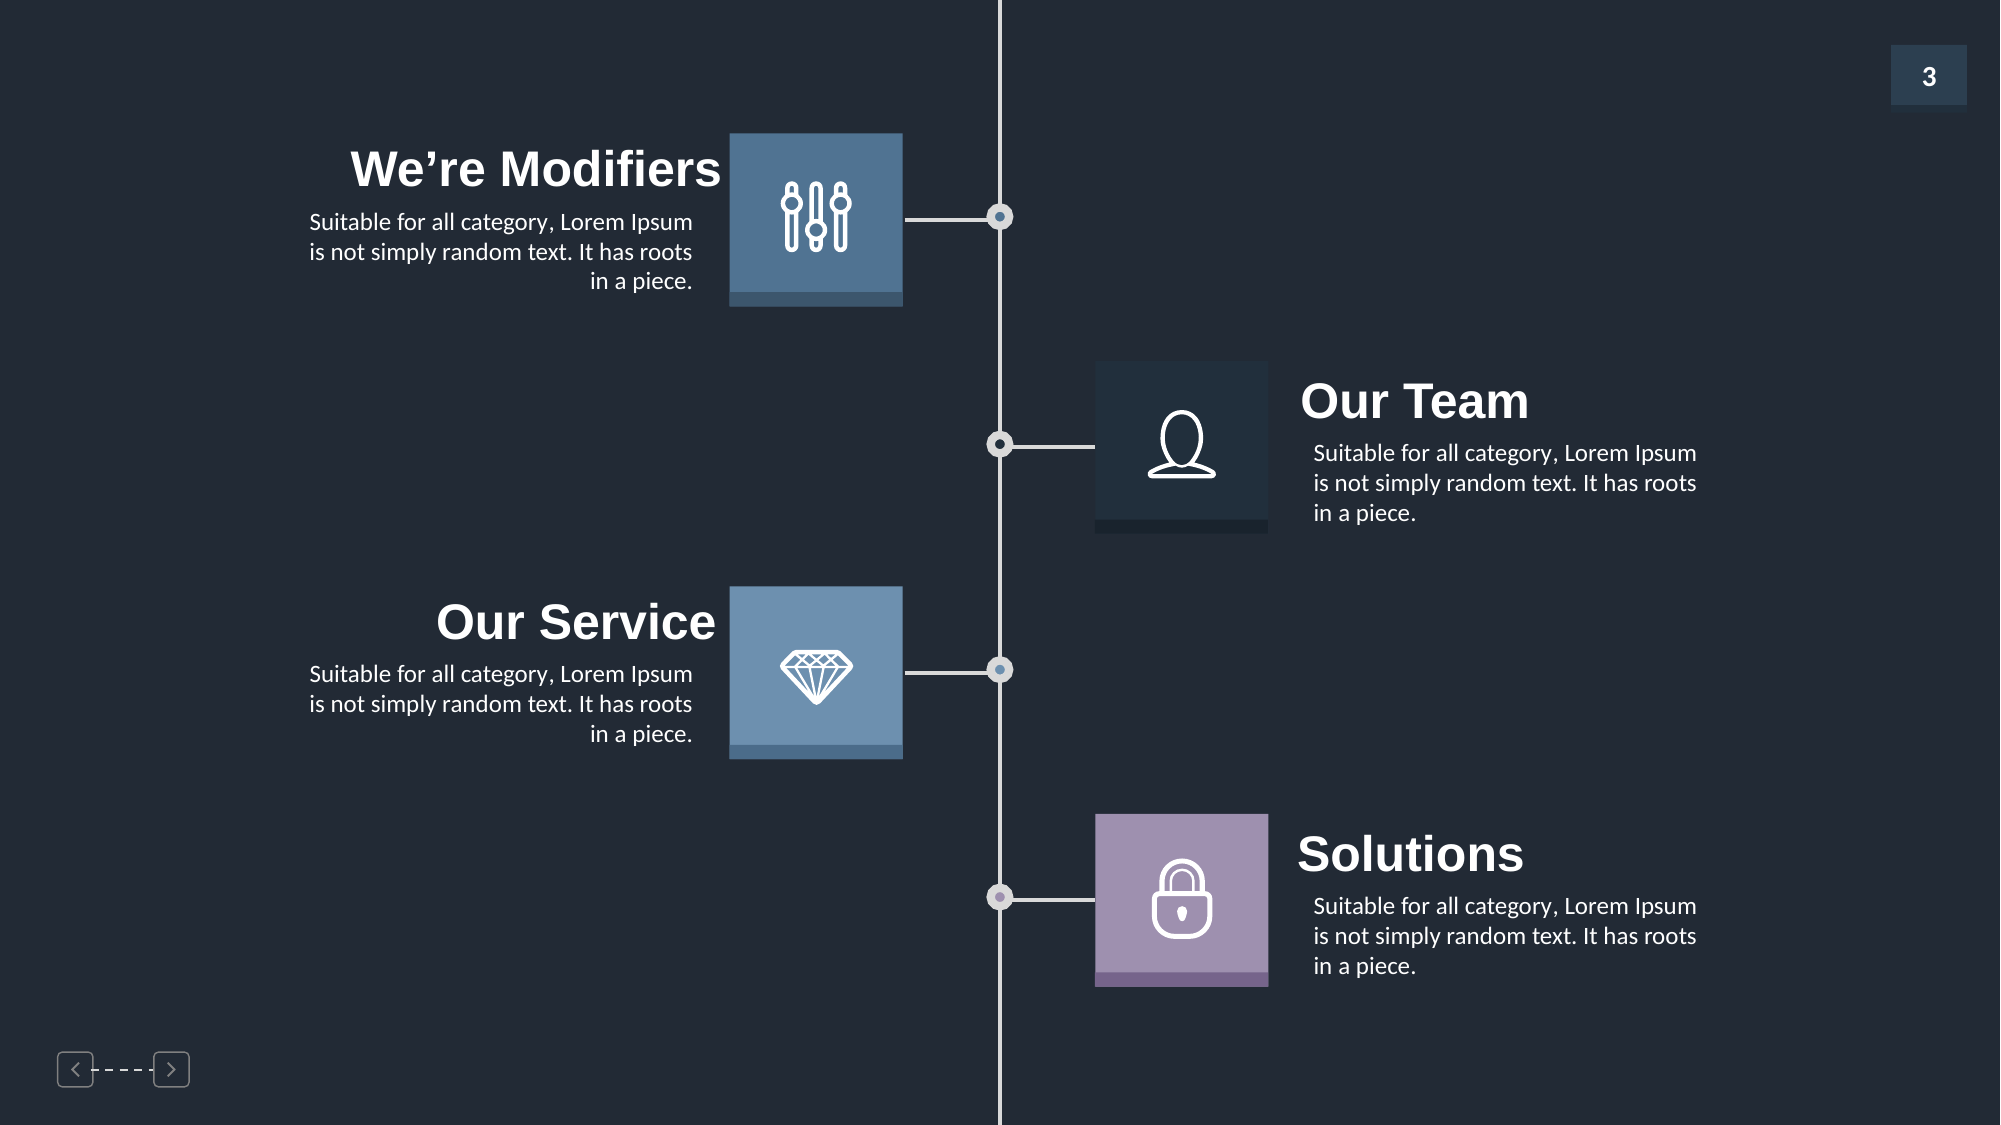

We’re Modifiers

Suitable for all category, Lorem Ipsum is not simply random text. It has roots in a piece.

Our Team

Suitable for all category, Lorem Ipsum is not simply random text. It has roots in a piece.

Our Service

Suitable for all category, Lorem Ipsum is not simply random text. It has roots in a piece.

Solutions

Suitable for all category, Lorem Ipsum is not simply random text. It has roots in a piece.